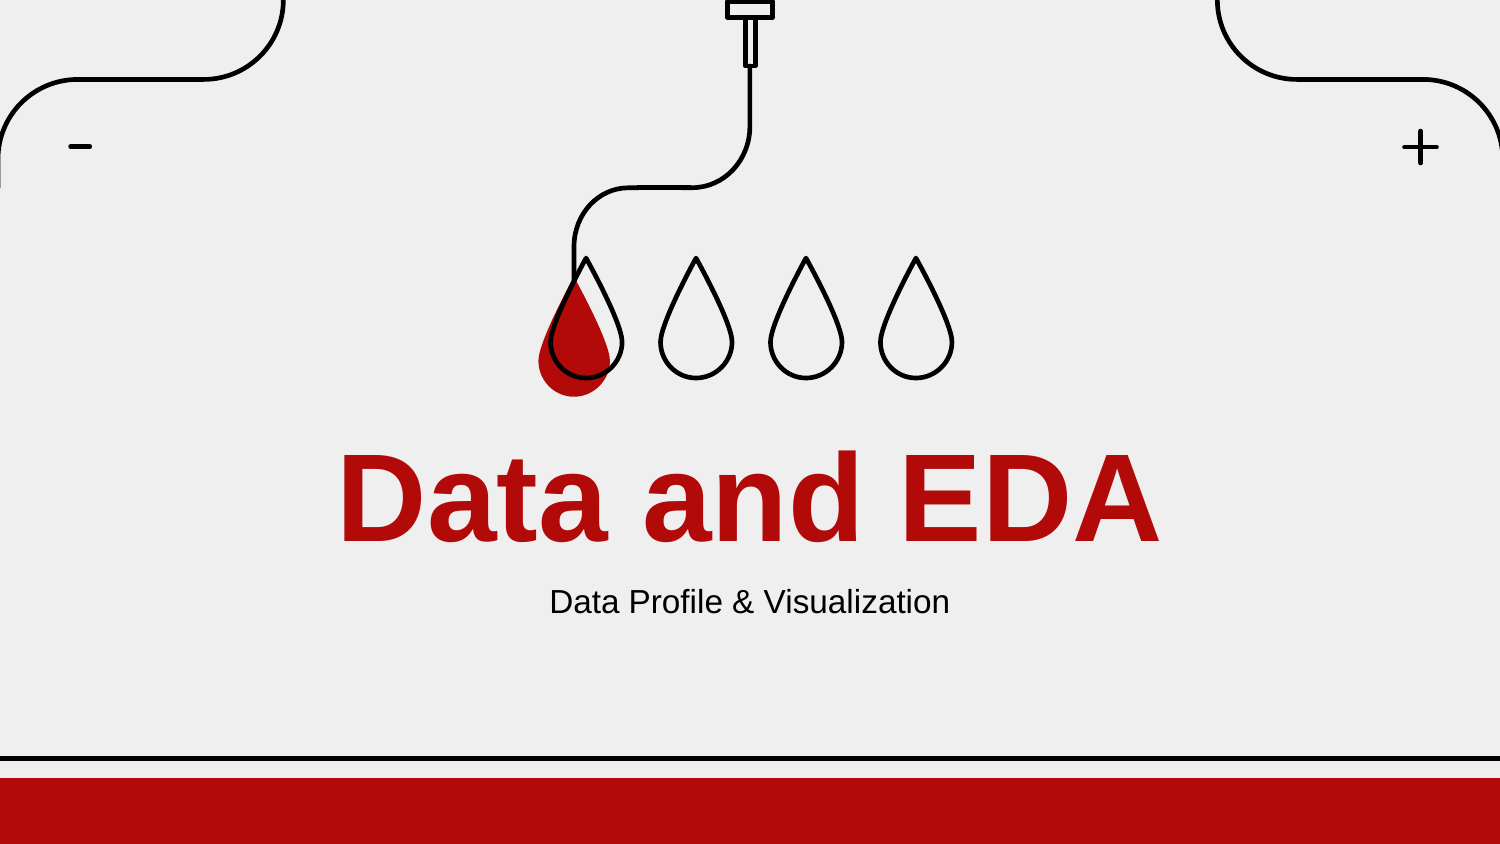

# Data and EDA
Data Profile & Visualization